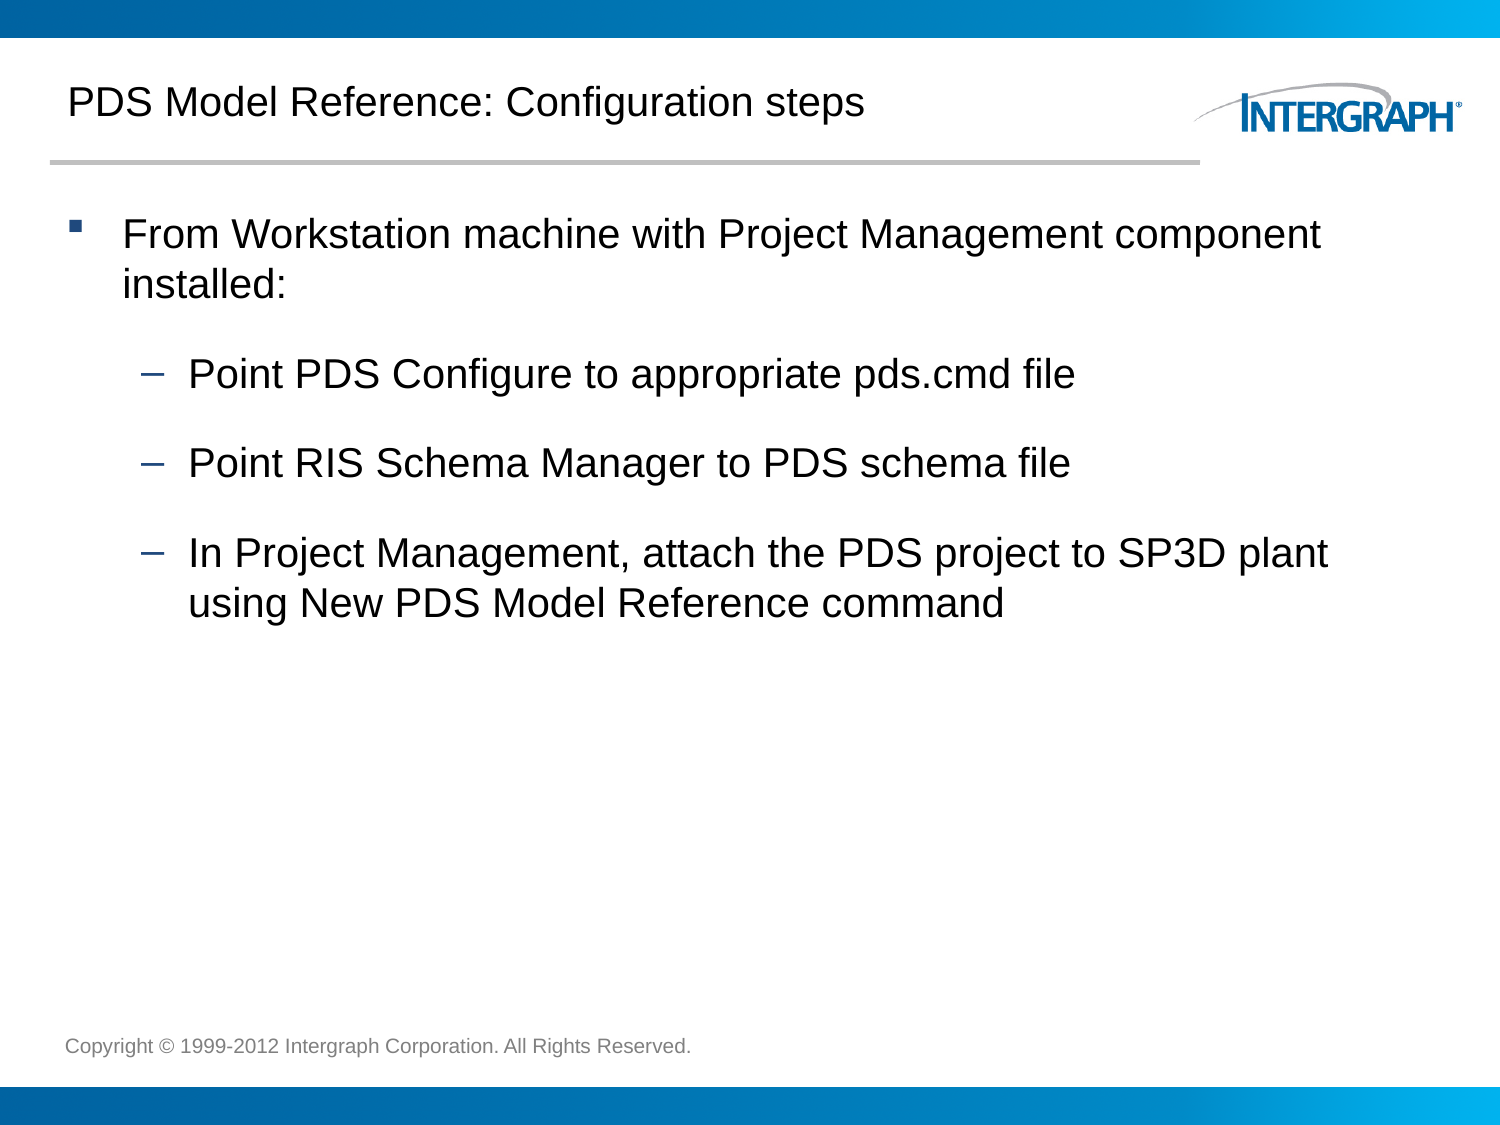

# PDS Model Reference: Configuration steps
From Workstation machine with Project Management component installed:
Point PDS Configure to appropriate pds.cmd file
Point RIS Schema Manager to PDS schema file
In Project Management, attach the PDS project to SP3D plant using New PDS Model Reference command